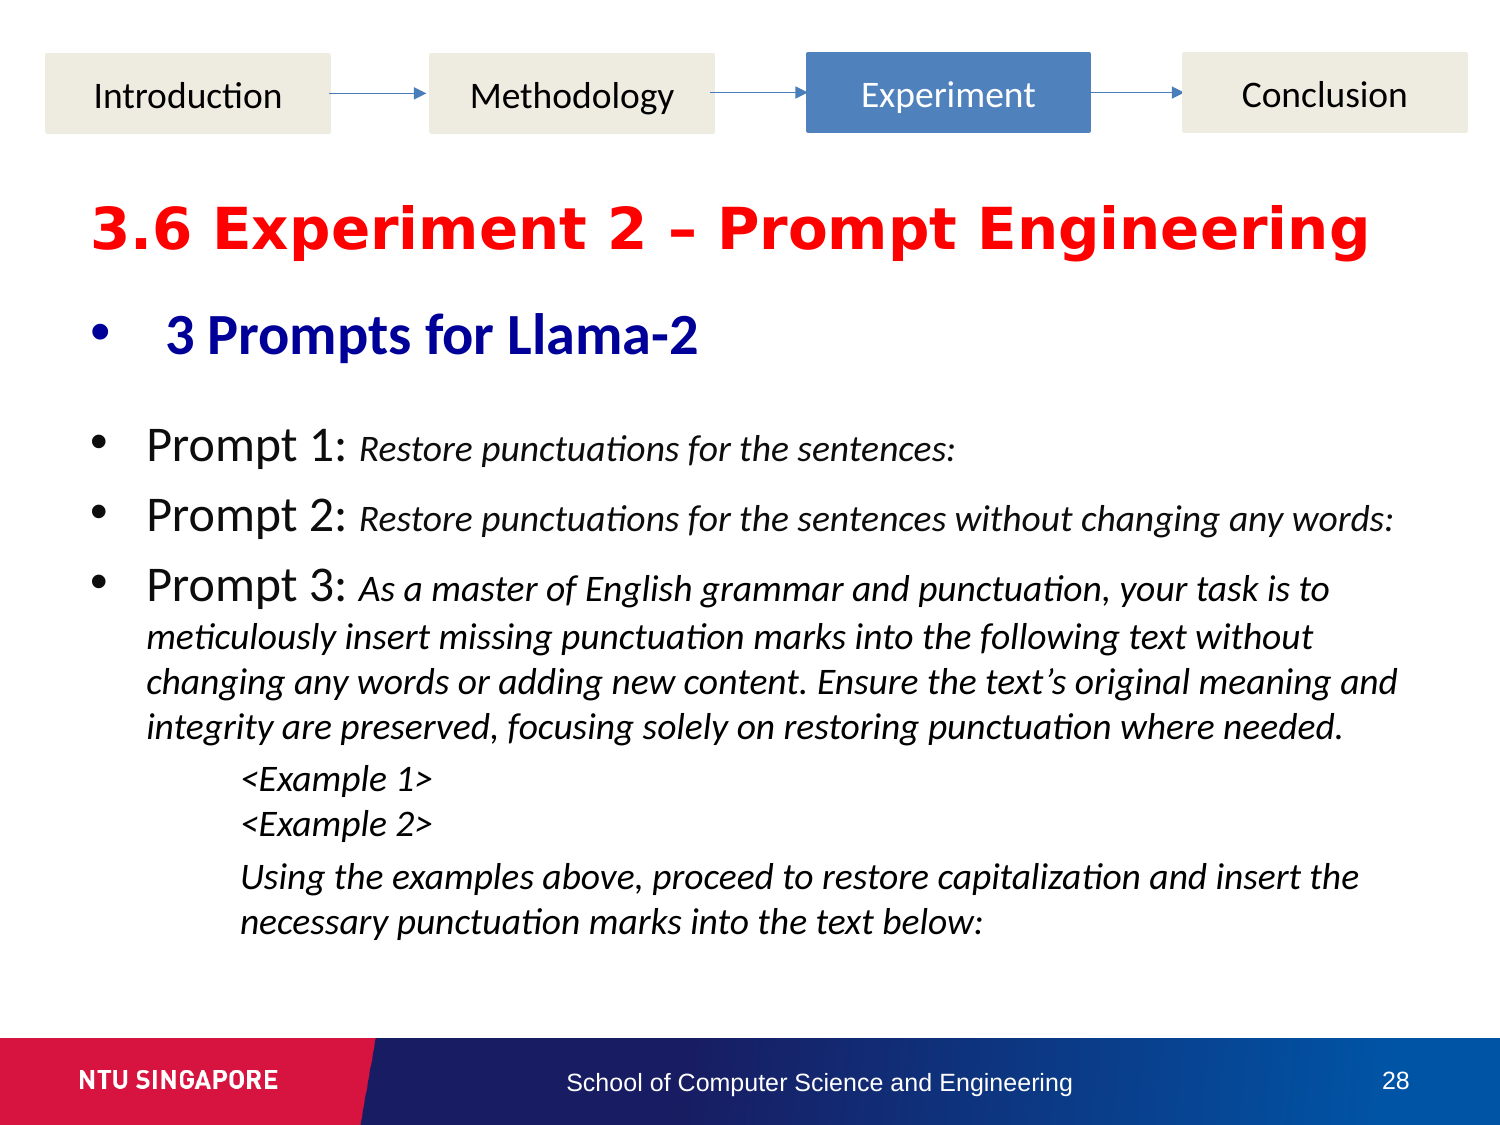

Experiment
Conclusion
Introduction
Methodology
# 3.6 Experiment 2 – Prompt Engineering
3 Prompts for Llama-2
Prompt 1: Restore punctuations for the sentences:
Prompt 2: Restore punctuations for the sentences without changing any words:
Prompt 3: As a master of English grammar and punctuation, your task is to meticulously insert missing punctuation marks into the following text without changing any words or adding new content. Ensure the text’s original meaning and integrity are preserved, focusing solely on restoring punctuation where needed.
	<Example 1>
	<Example 2>
	Using the examples above, proceed to restore capitalization and insert the 	necessary punctuation marks into the text below:

28
School of Computer Science and Engineering